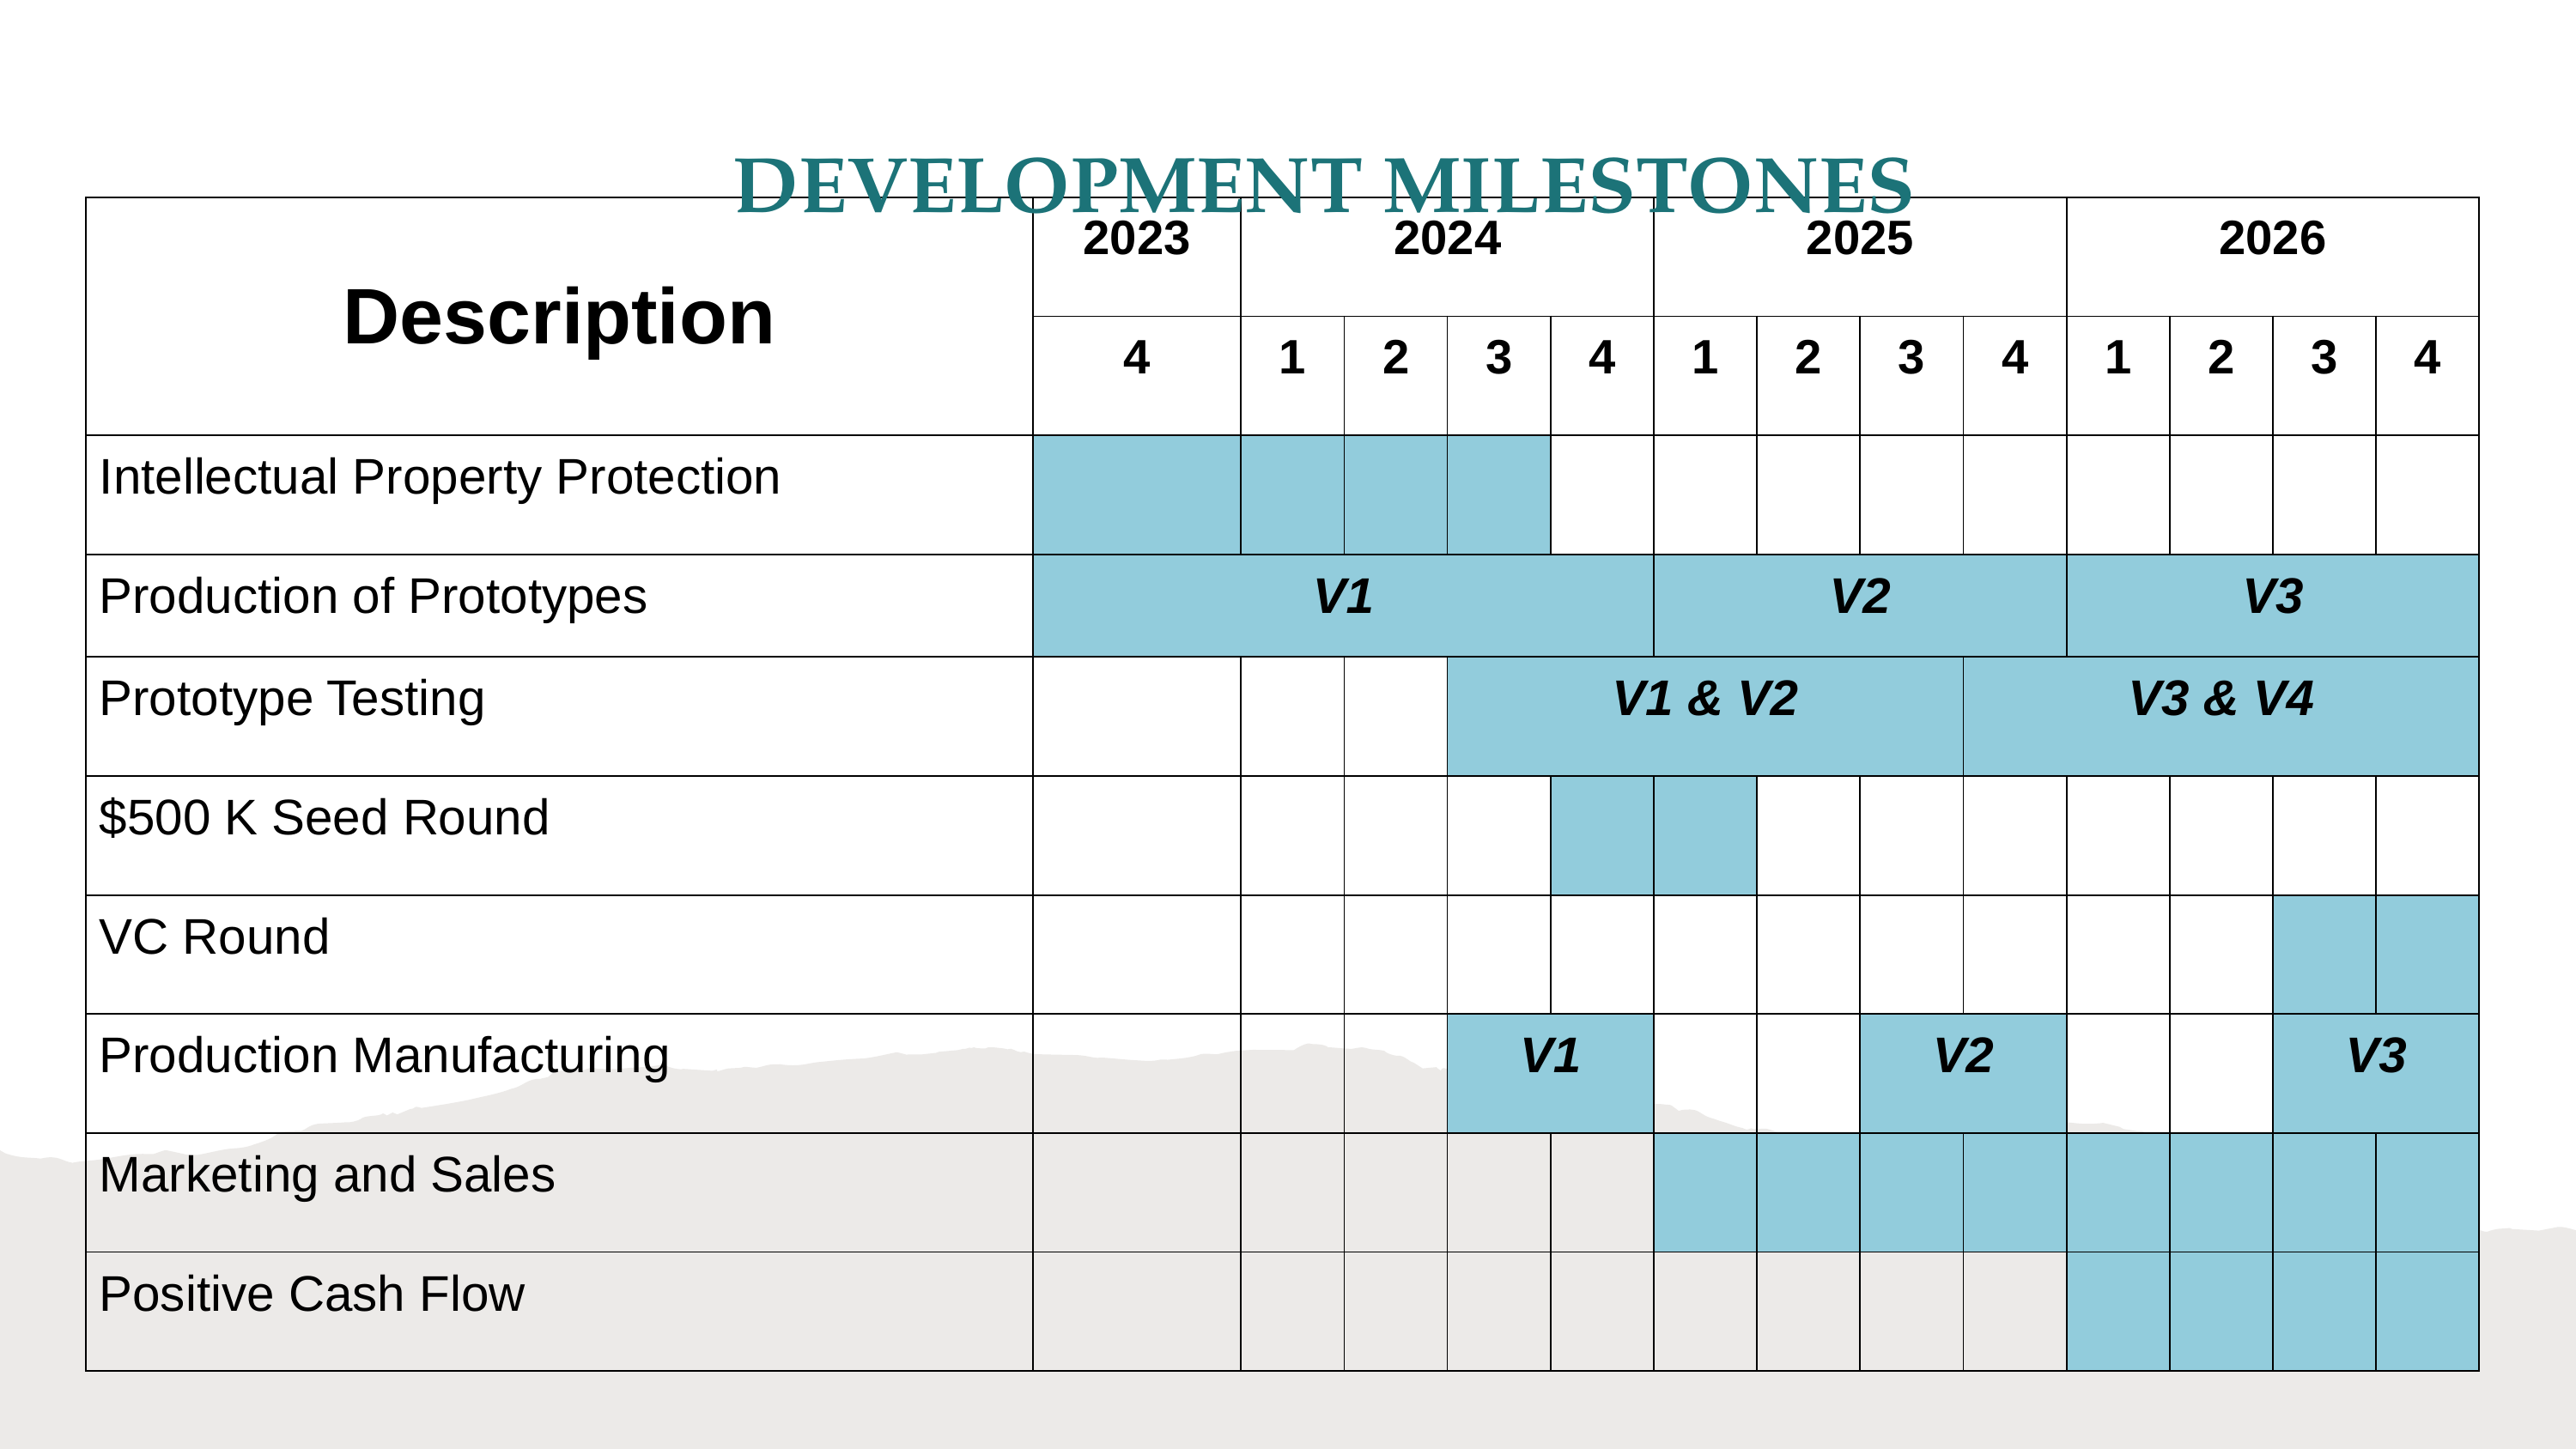

DEVELOPMENT MILESTONES

| Description | 2023 | 2024 |  |  |  | 2025 |  |  |  | 2026 |  |  |  |
| --- | --- | --- | --- | --- | --- | --- | --- | --- | --- | --- | --- | --- | --- |
|  | 4 | 1 | 2 | 3 | 4 | 1 | 2 | 3 | 4 | 1 | 2 | 3 | 4 |
| Intellectual Property Protection |  |  |  |  |  |  |  |  |  |  |  |  |  |
| Production of Prototypes | V1 |  |  |  |  | V2 |  |  |  | V3 |  |  |  |
| Prototype Testing |  |  |  | V1 & V2 |  |  |  |  | V3 & V4 |  |  |  |  |
| $500 K Seed Round |  |  |  |  |  |  |  |  |  |  |  |  |  |
| VC Round |  |  |  |  |  |  |  |  |  |  |  |  |  |
| Production Manufacturing |  |  |  | V1 |  |  |  | V2 |  |  |  | V3 |  |
| Marketing and Sales |  |  |  |  |  |  |  |  |  |  |  |  |  |
| Positive Cash Flow |  |  |  |  |  |  |  |  |  |  |  |  |  |